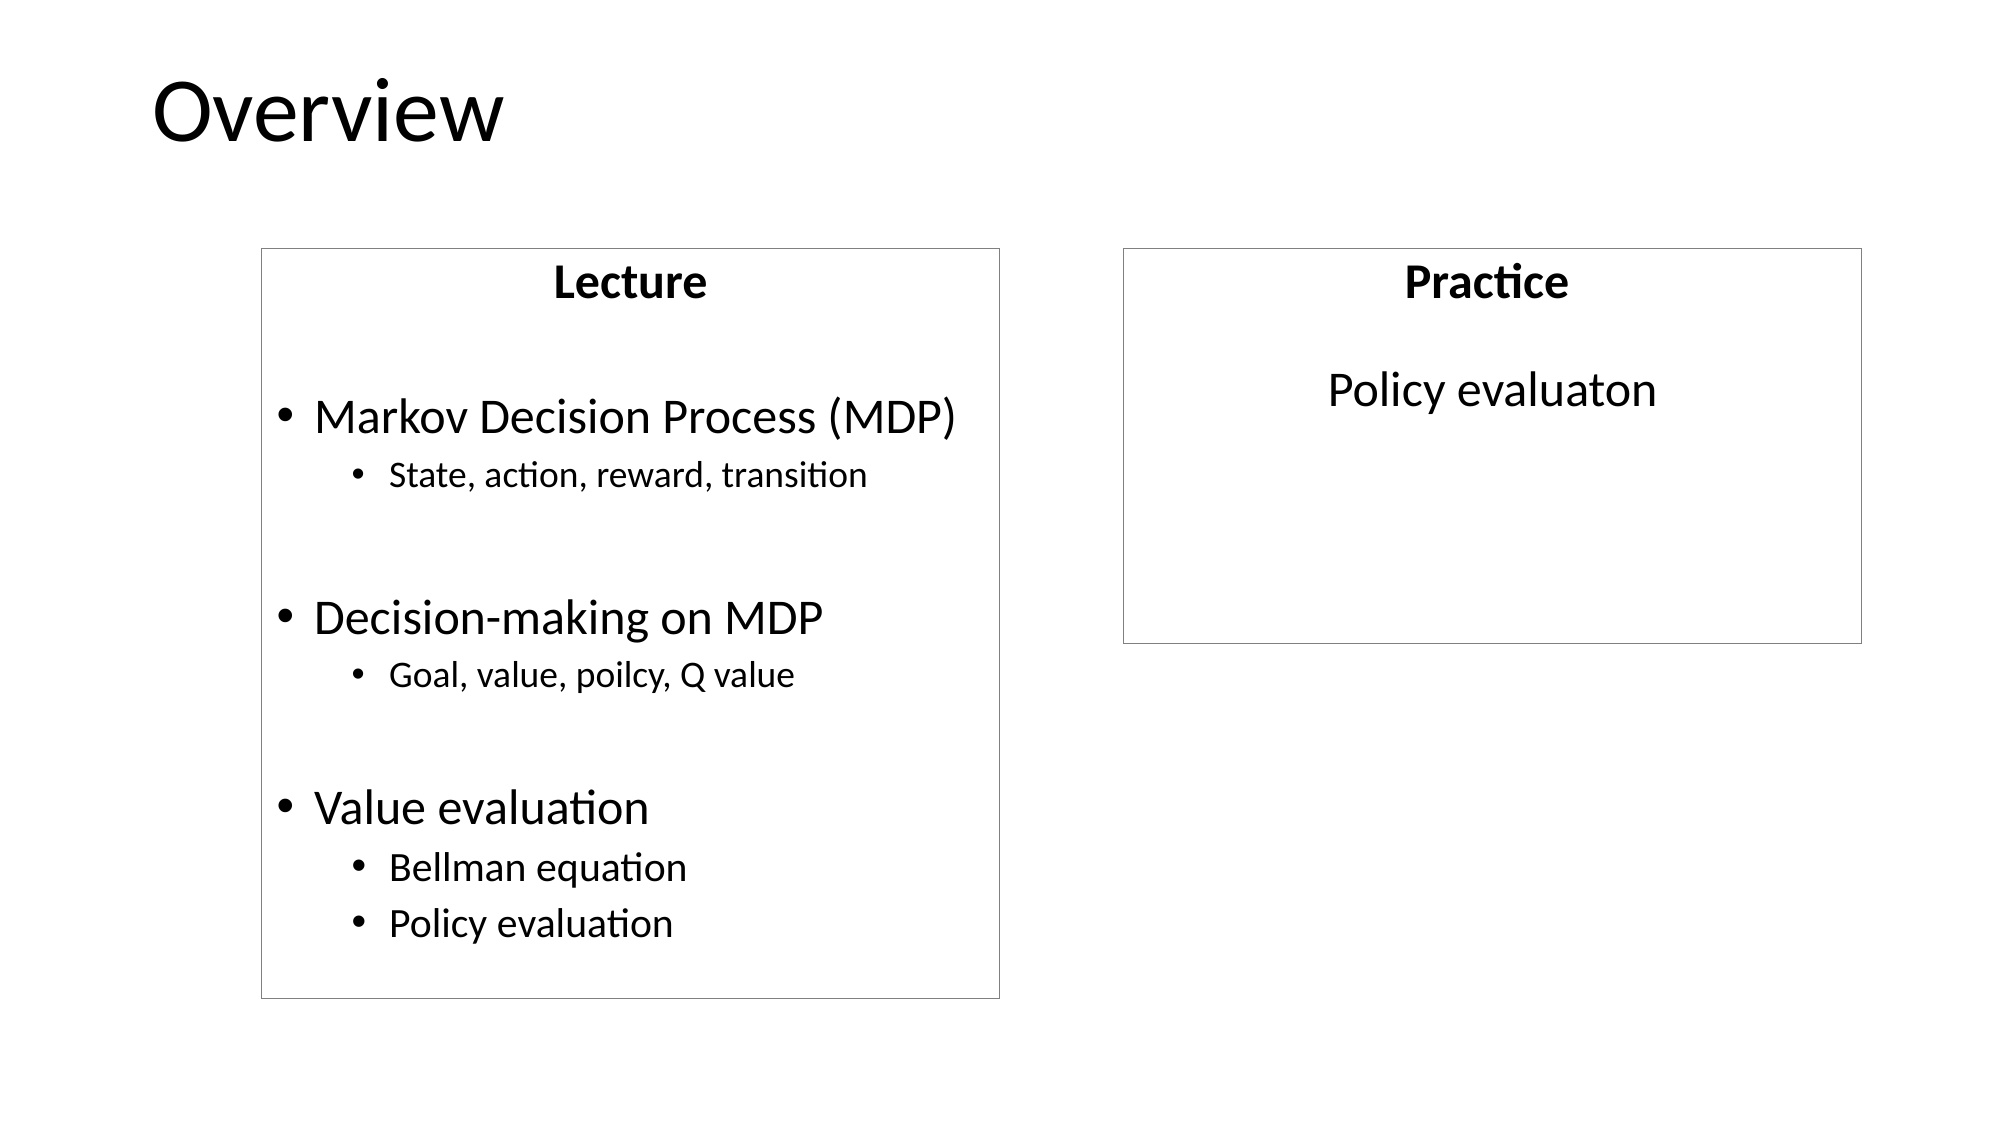

# Overview
Lecture
Markov Decision Process (MDP)
State, action, reward, transition

Decision-making on MDP
Goal, value, poilcy, Q value

Value evaluation
Bellman equation
Policy evaluation

Practice
Policy evaluaton